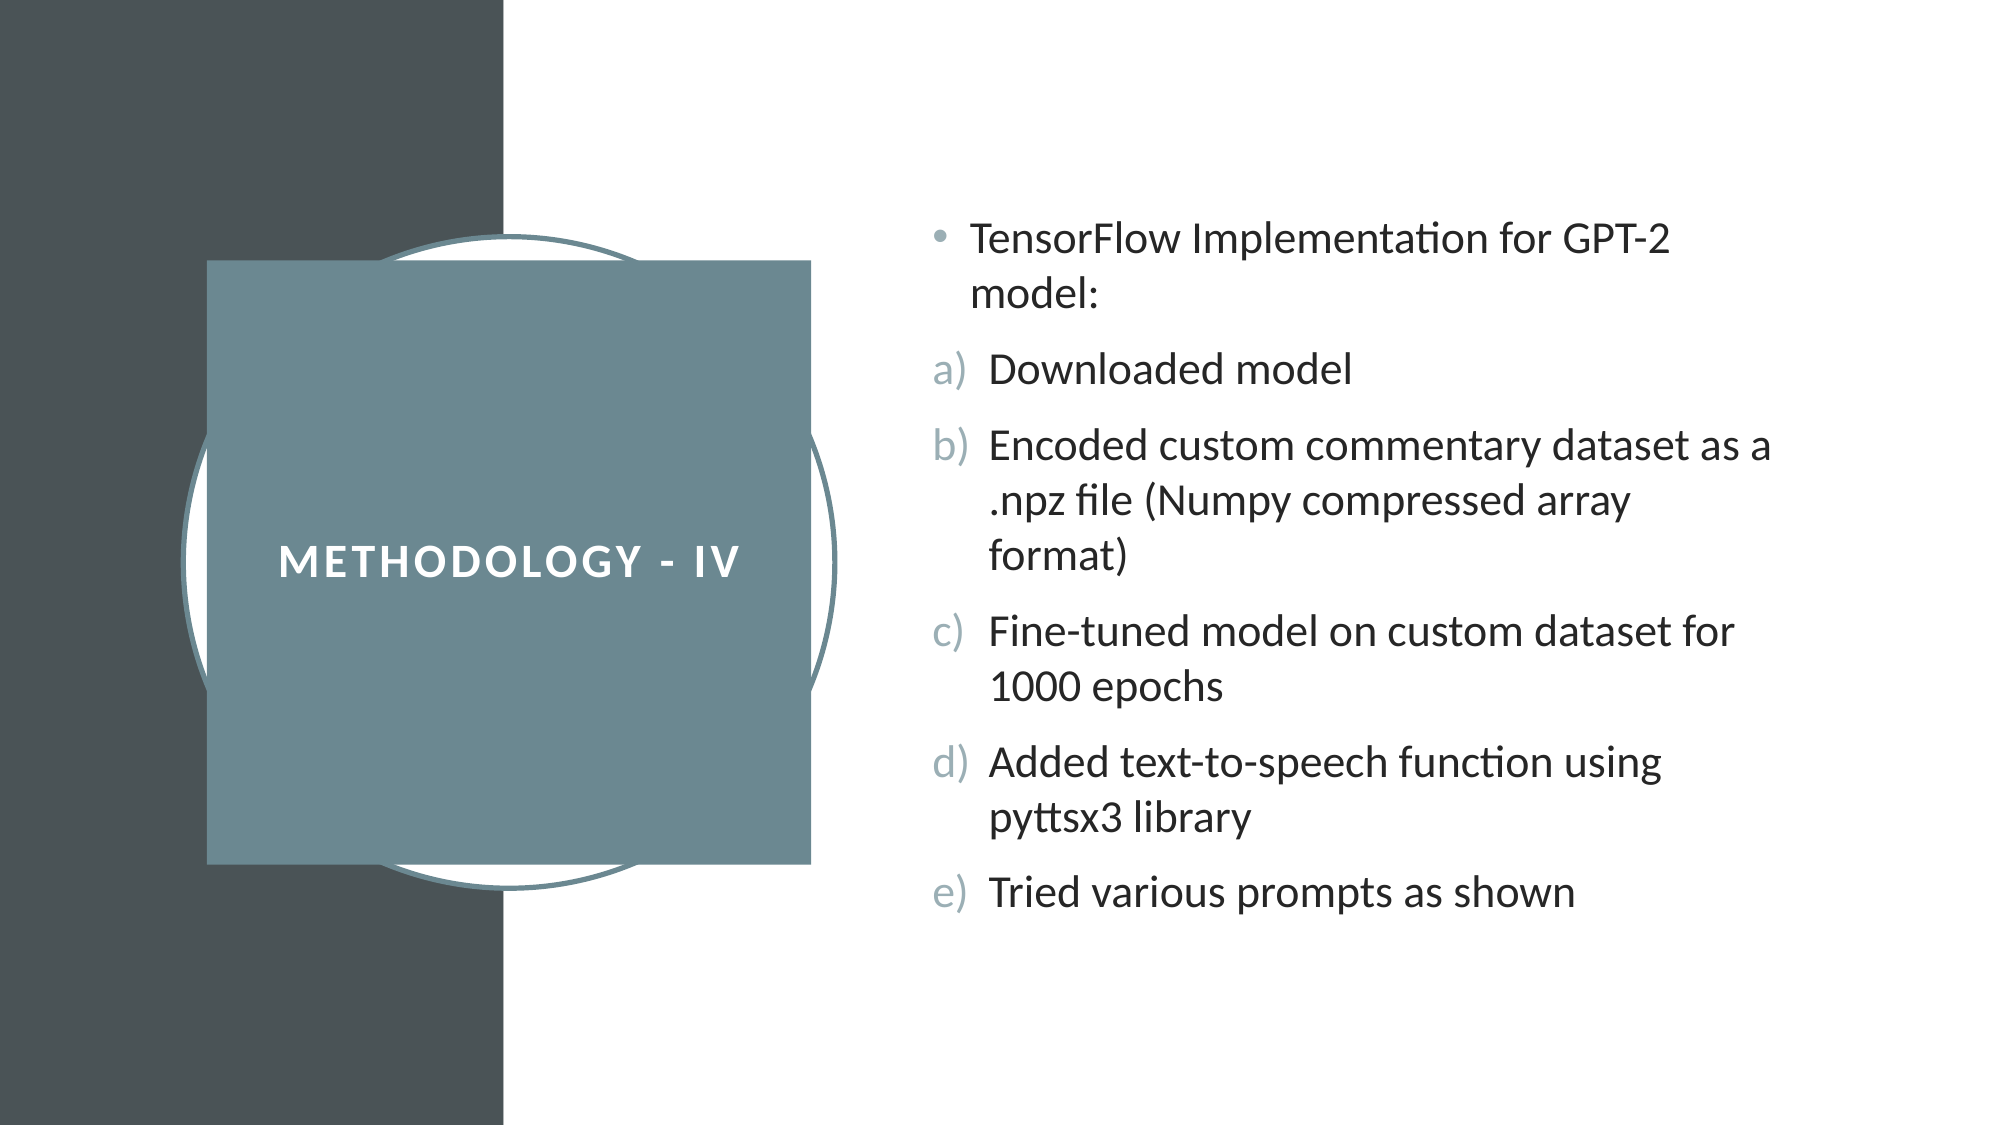

TensorFlow Implementation for GPT-2 model:
Downloaded model
Encoded custom commentary dataset as a .npz file (Numpy compressed array format)
Fine-tuned model on custom dataset for 1000 epochs
Added text-to-speech function using pyttsx3 library
Tried various prompts as shown

# Methodology - IV